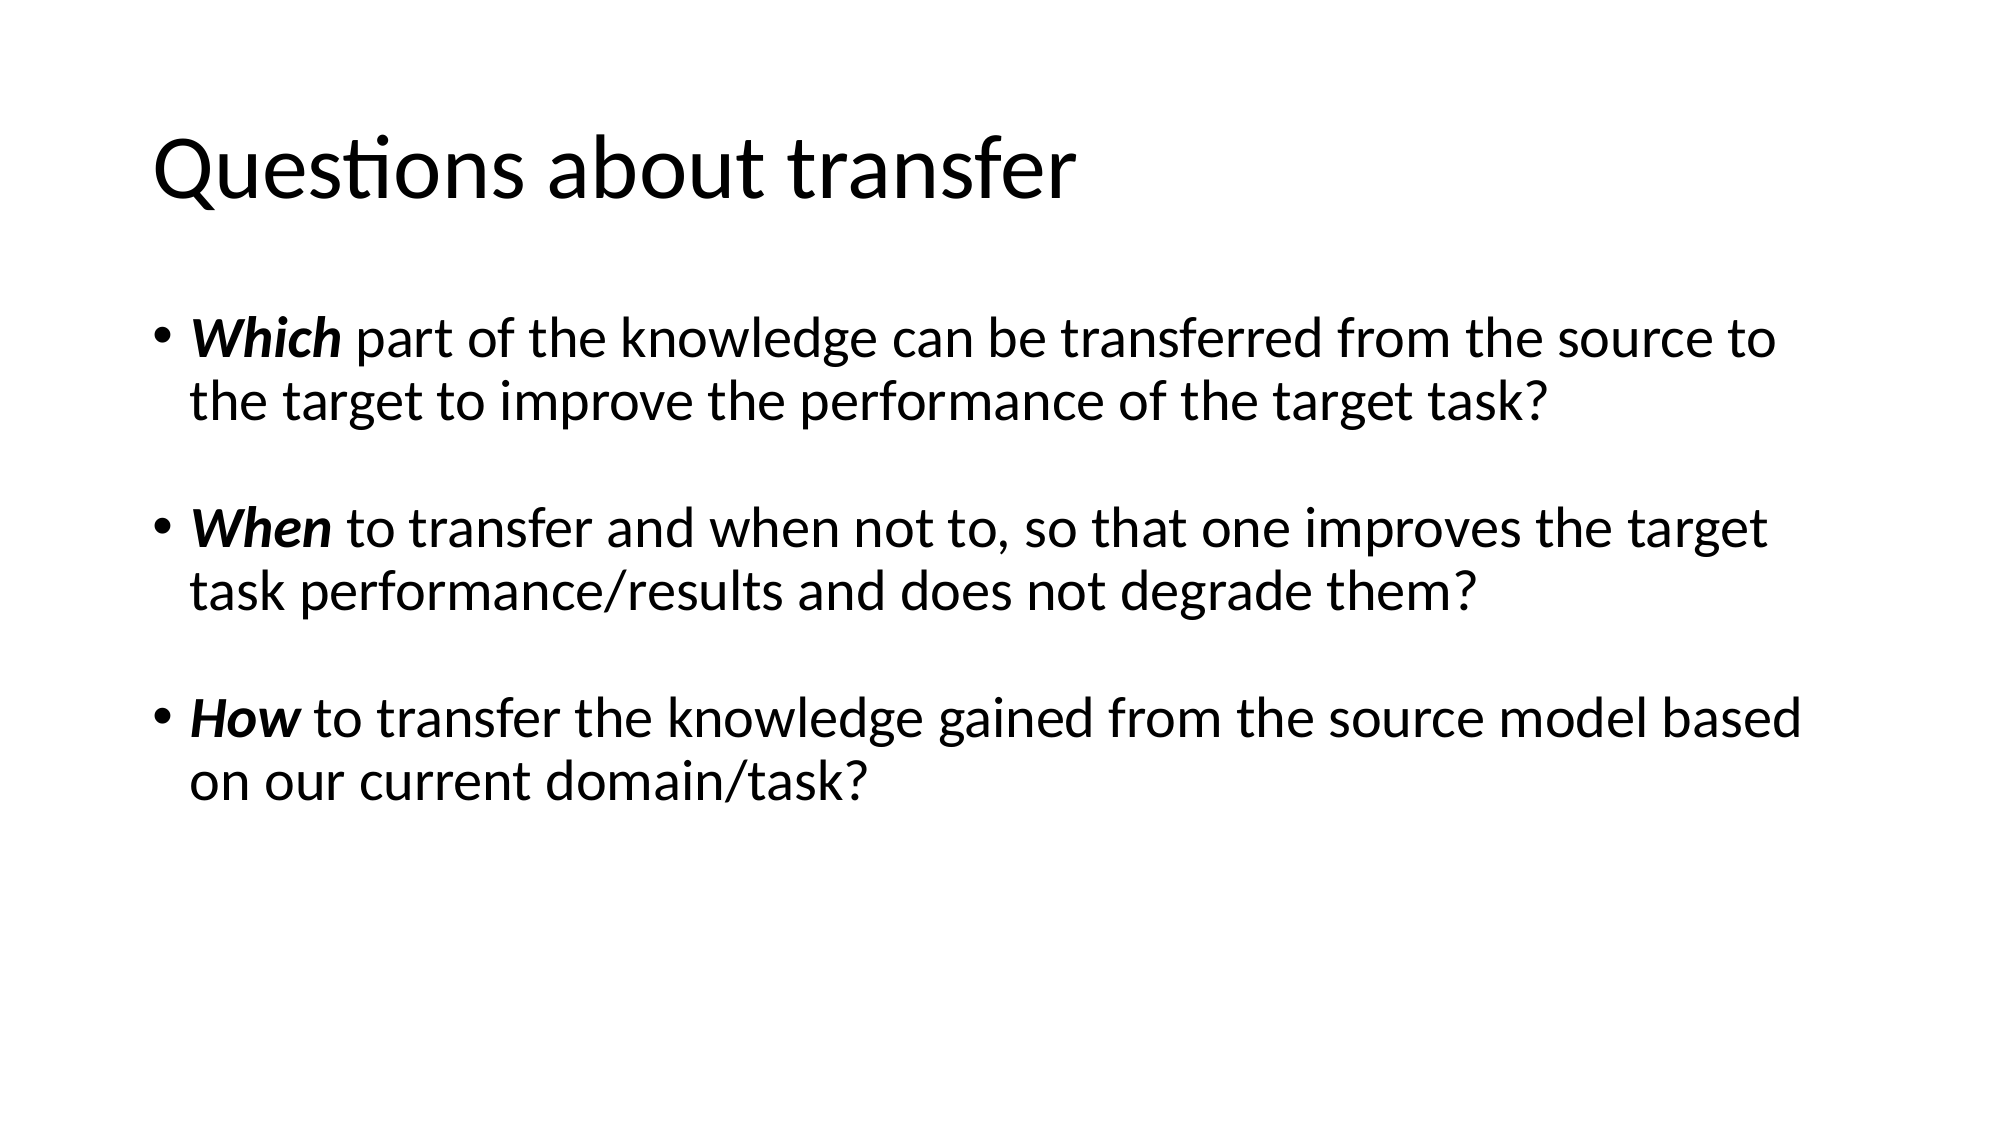

# Questions about transfer
Which part of the knowledge can be transferred from the source to the target to improve the performance of the target task?

When to transfer and when not to, so that one improves the target task performance/results and does not degrade them?

How to transfer the knowledge gained from the source model based on our current domain/task?